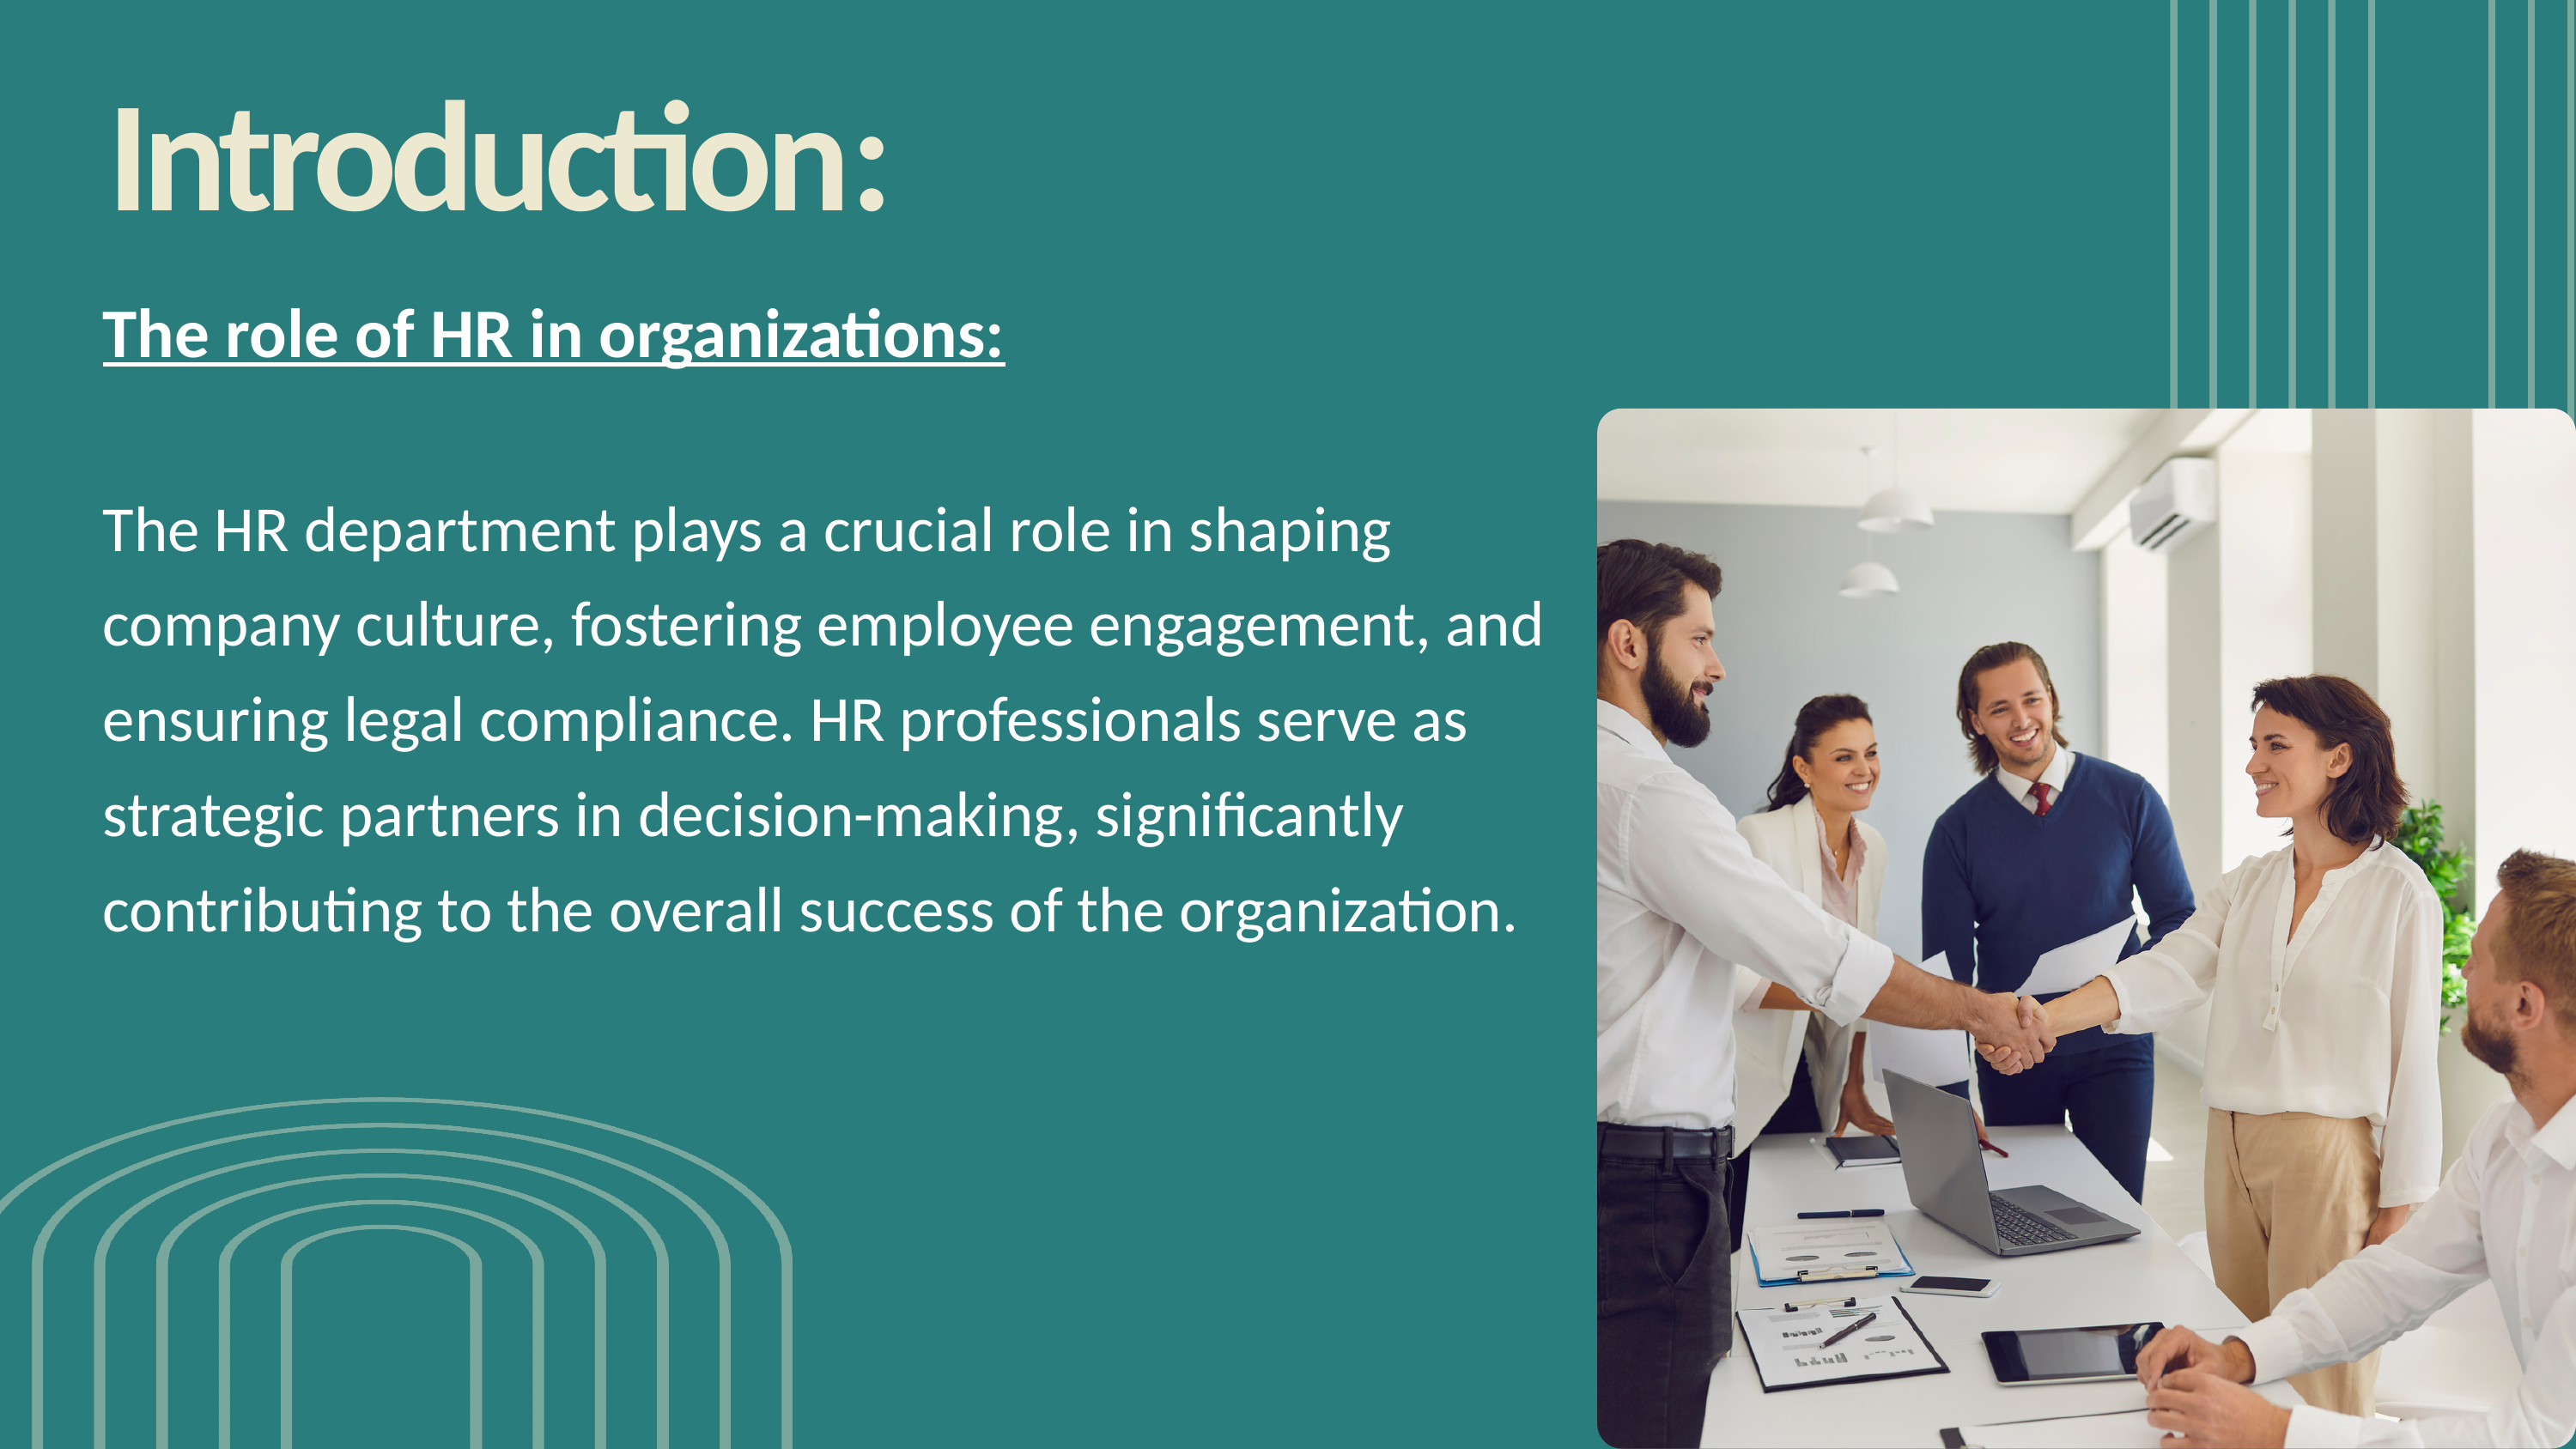

Introduction:
The role of HR in organizations:

The HR department plays a crucial role in shaping company culture, fostering employee engagement, and ensuring legal compliance. HR professionals serve as strategic partners in decision-making, significantly contributing to the overall success of the organization.